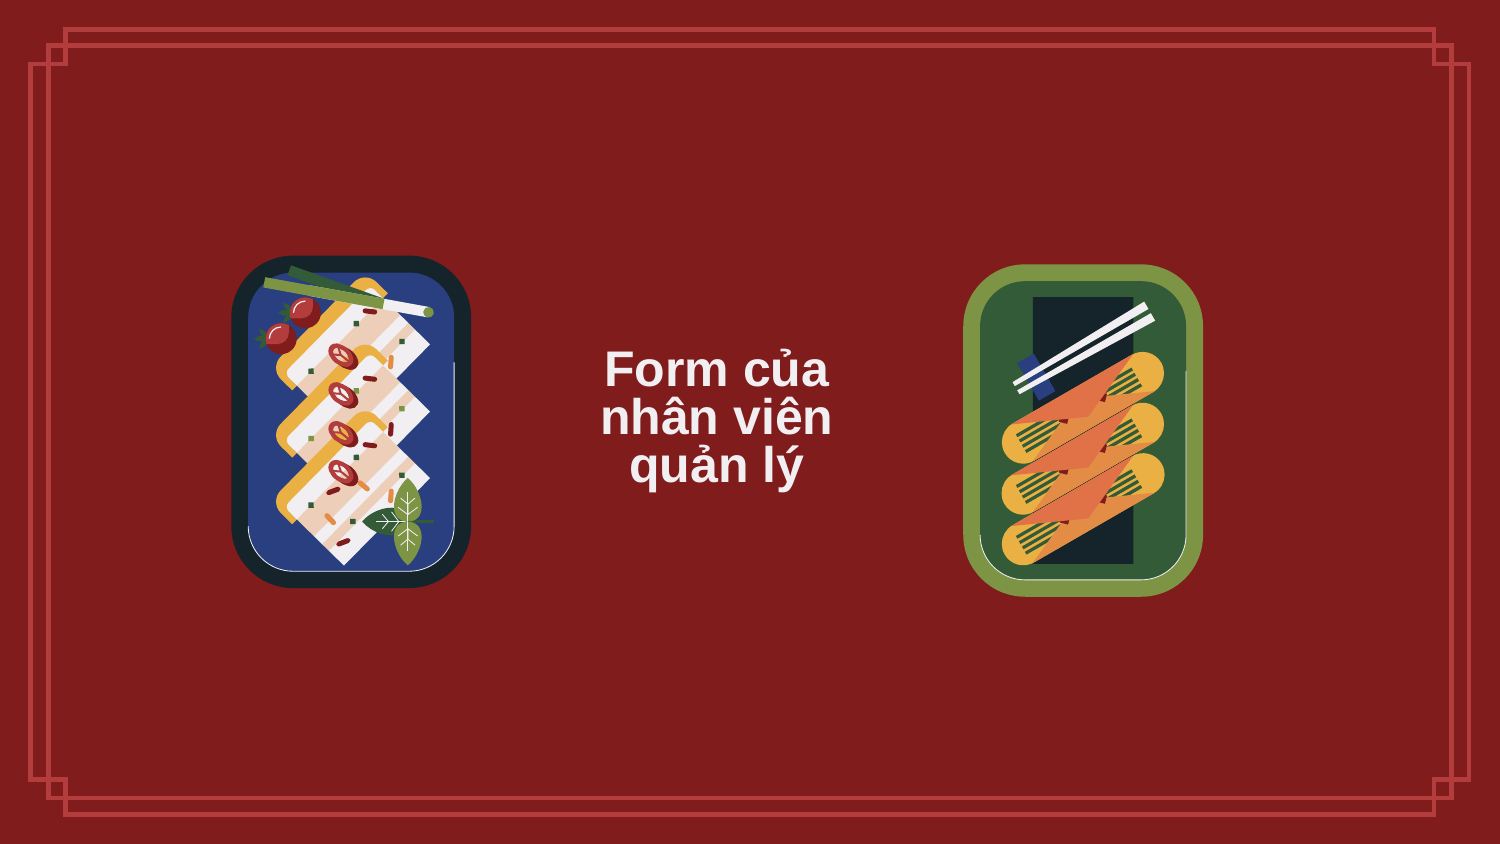

# Form của nhân viên quản lý